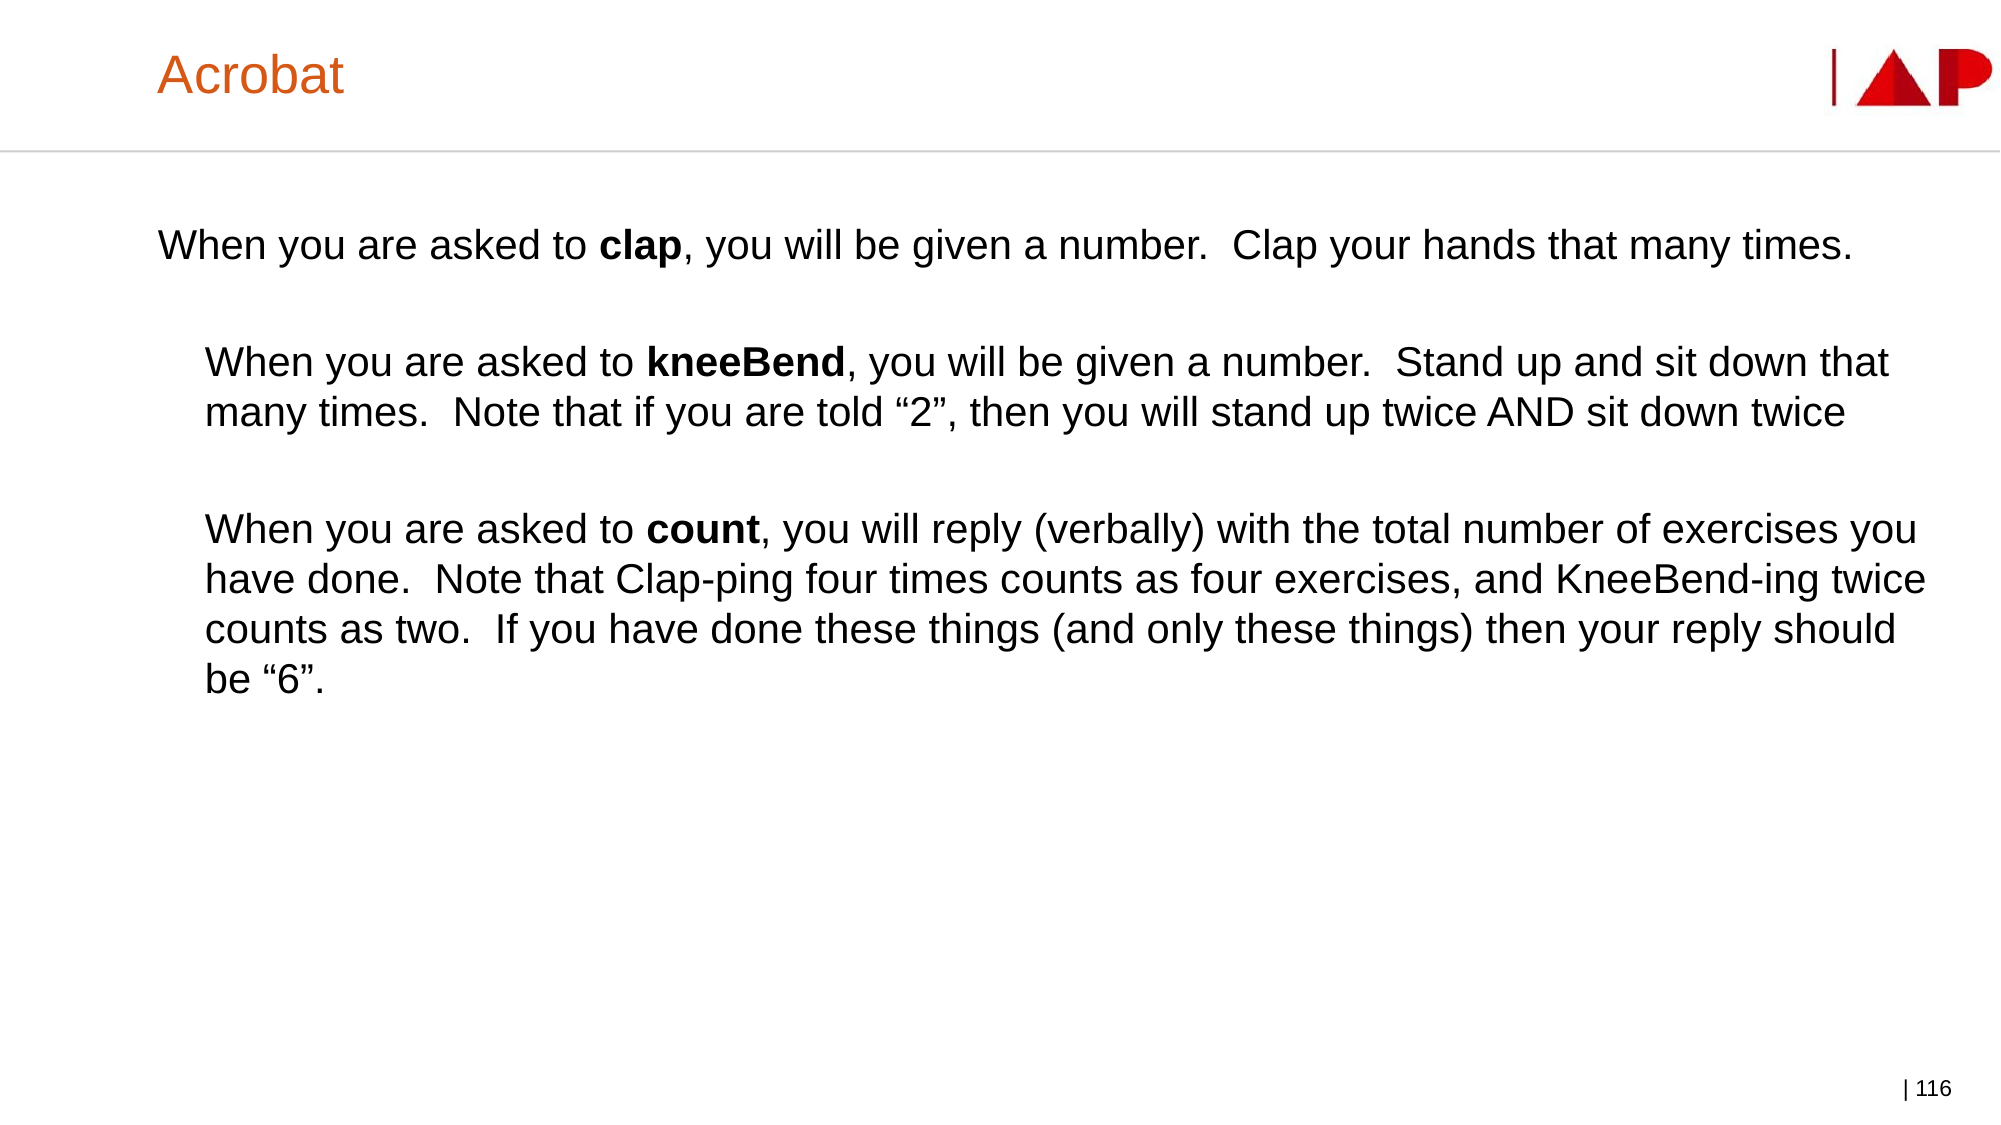

# Acrobat
When you are asked to clap, you will be given a number.  Clap your hands that many times.

	When you are asked to kneeBend, you will be given a number.  Stand up and sit down that many times.  Note that if you are told “2”, then you will stand up twice AND sit down twice

	When you are asked to count, you will reply (verbally) with the total number of exercises you have done.  Note that Clap-ping four times counts as four exercises, and KneeBend-ing twice counts as two.  If you have done these things (and only these things) then your reply should be “6”.

| 116